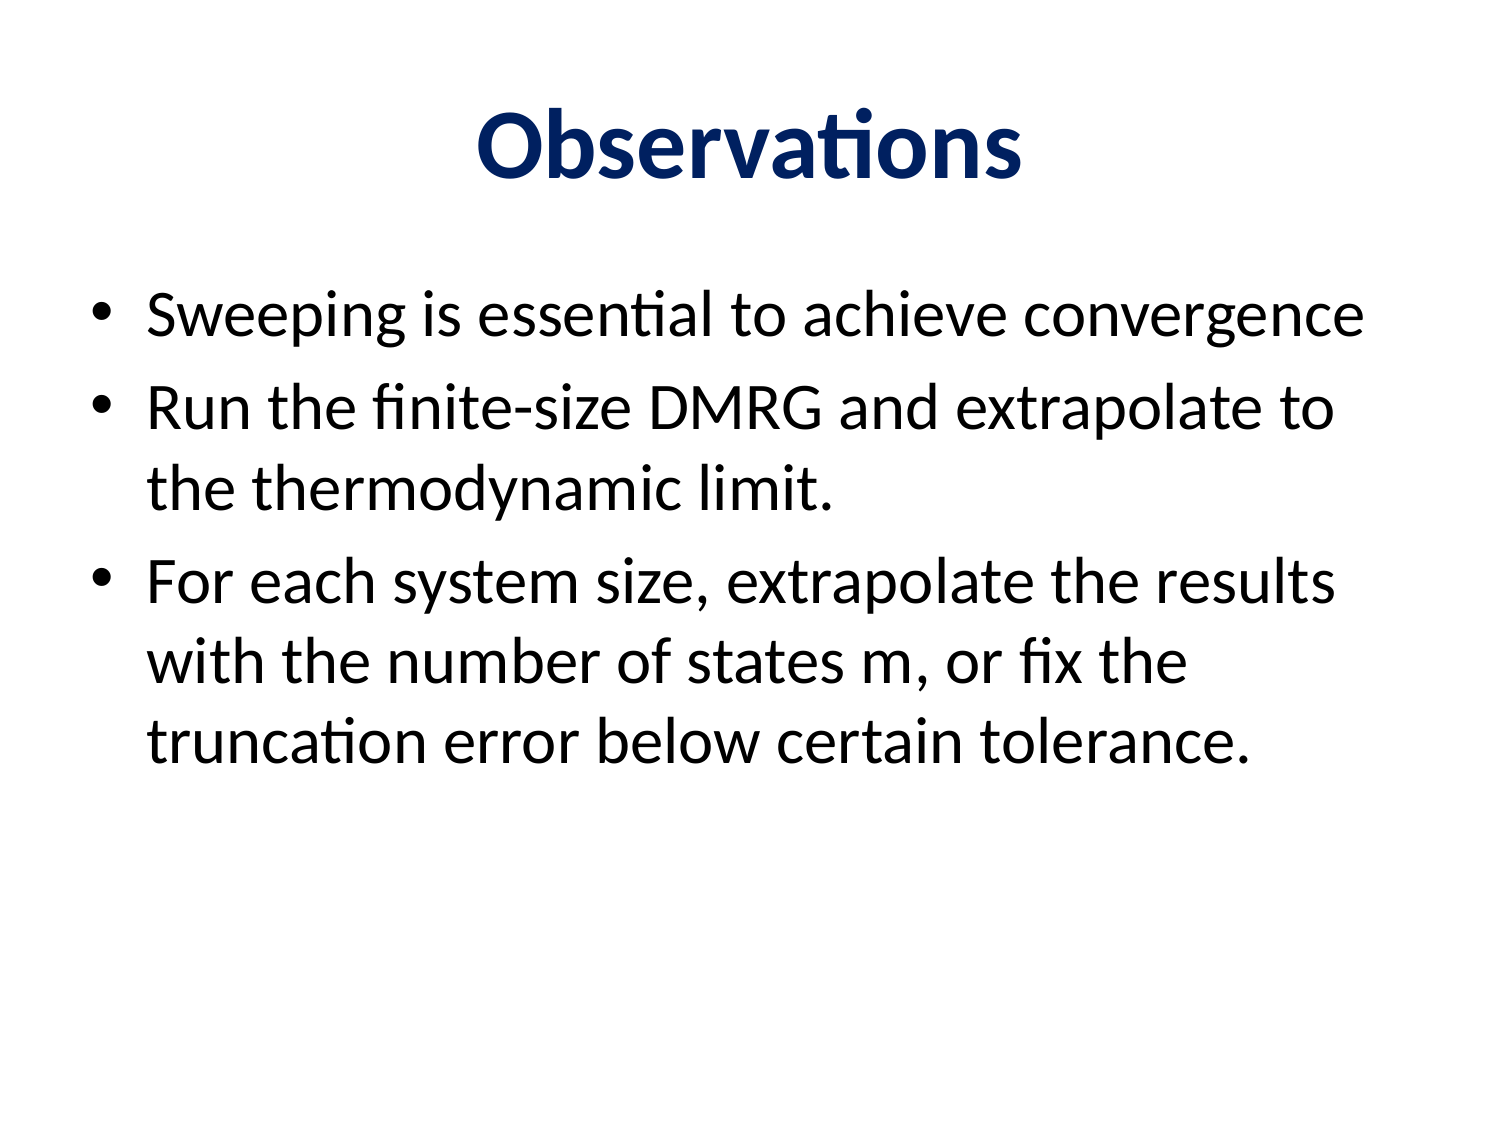

# Observations
Sweeping is essential to achieve convergence
Run the finite-size DMRG and extrapolate to the thermodynamic limit.
For each system size, extrapolate the results with the number of states m, or fix the truncation error below certain tolerance.